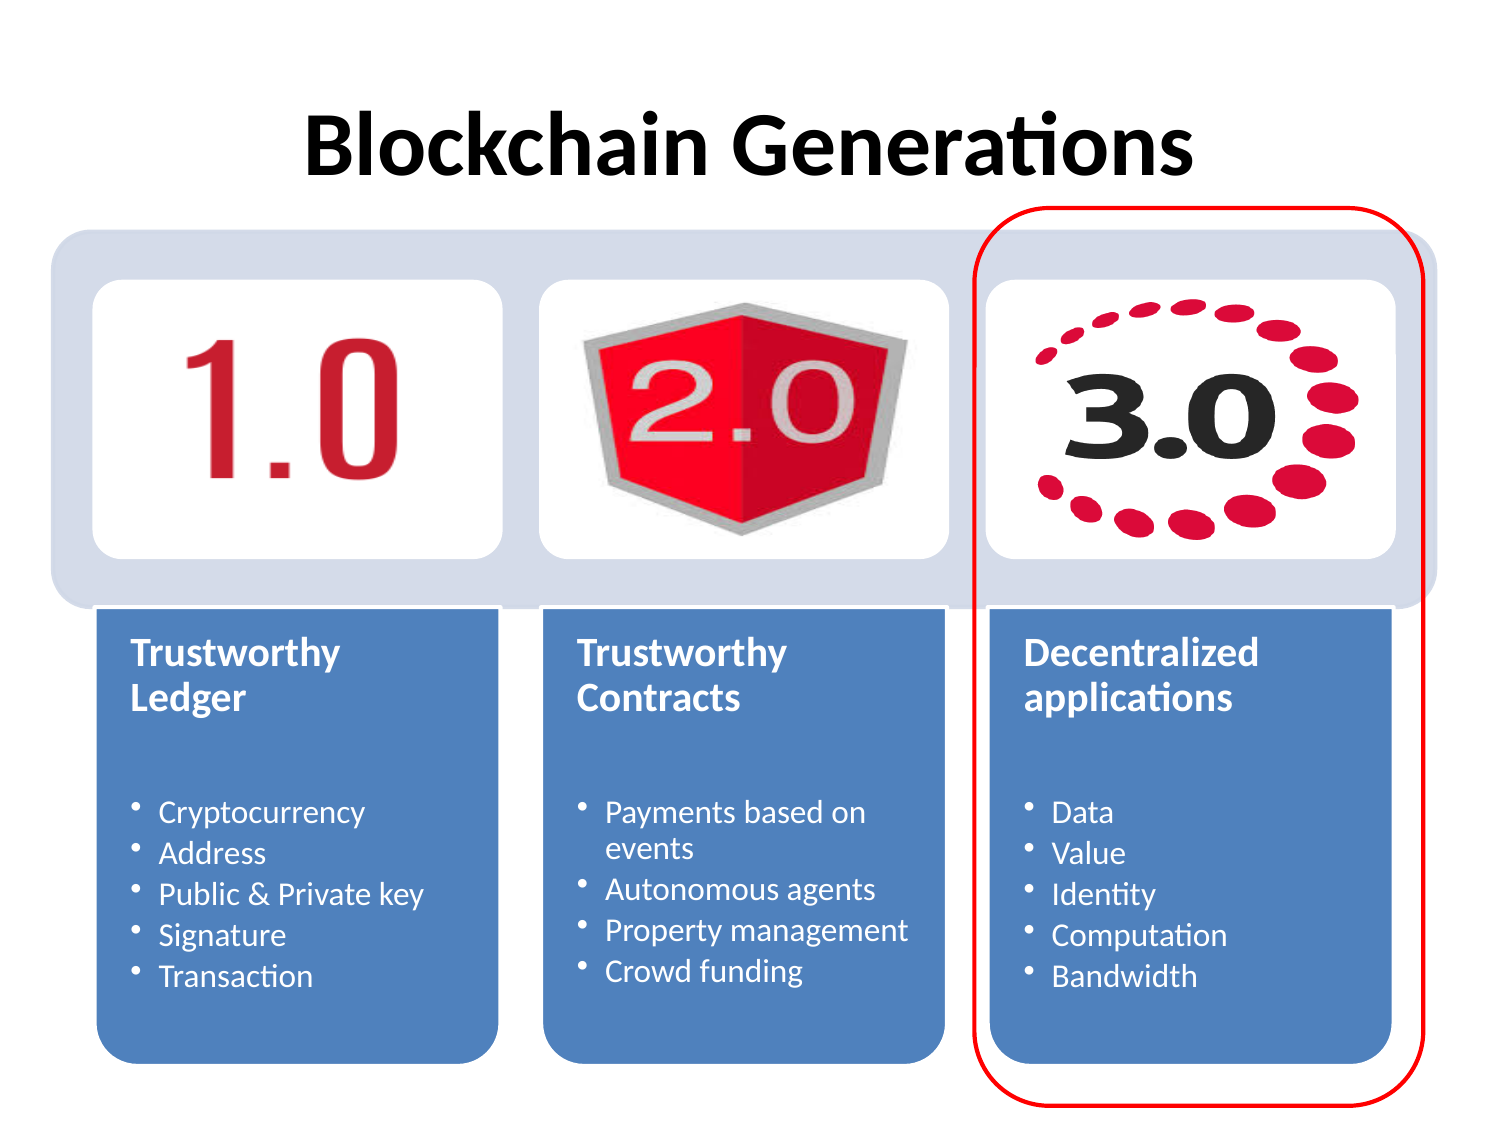

# Blockchain Generations

Trustworthy Ledger

Cryptocurrency
Address
Public & Private key
Signature
Transaction
Trustworthy Contracts

Payments based on events
Autonomous agents
Property management
Crowd funding
Decentralized applications

Data
Value
Identity
Computation
Bandwidth